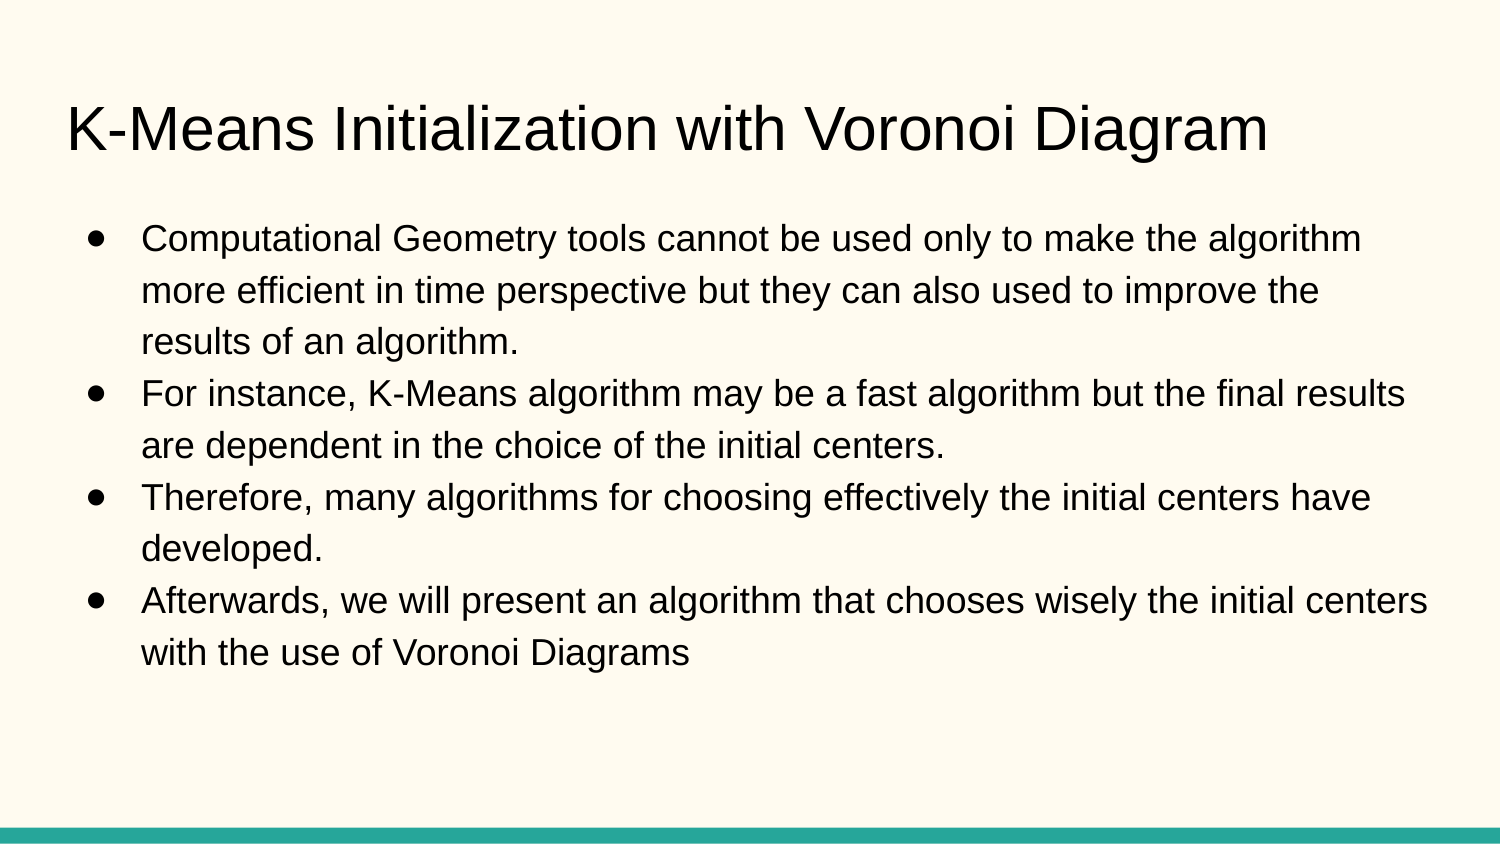

# K-Means Initialization with Voronoi Diagram

Computational Geometry tools cannot be used only to make the algorithm more efficient in time perspective but they can also used to improve the results of an algorithm.
For instance, K-Means algorithm may be a fast algorithm but the final results are dependent in the choice of the initial centers.
Therefore, many algorithms for choosing effectively the initial centers have developed.
Afterwards, we will present an algorithm that chooses wisely the initial centers with the use of Voronoi Diagrams